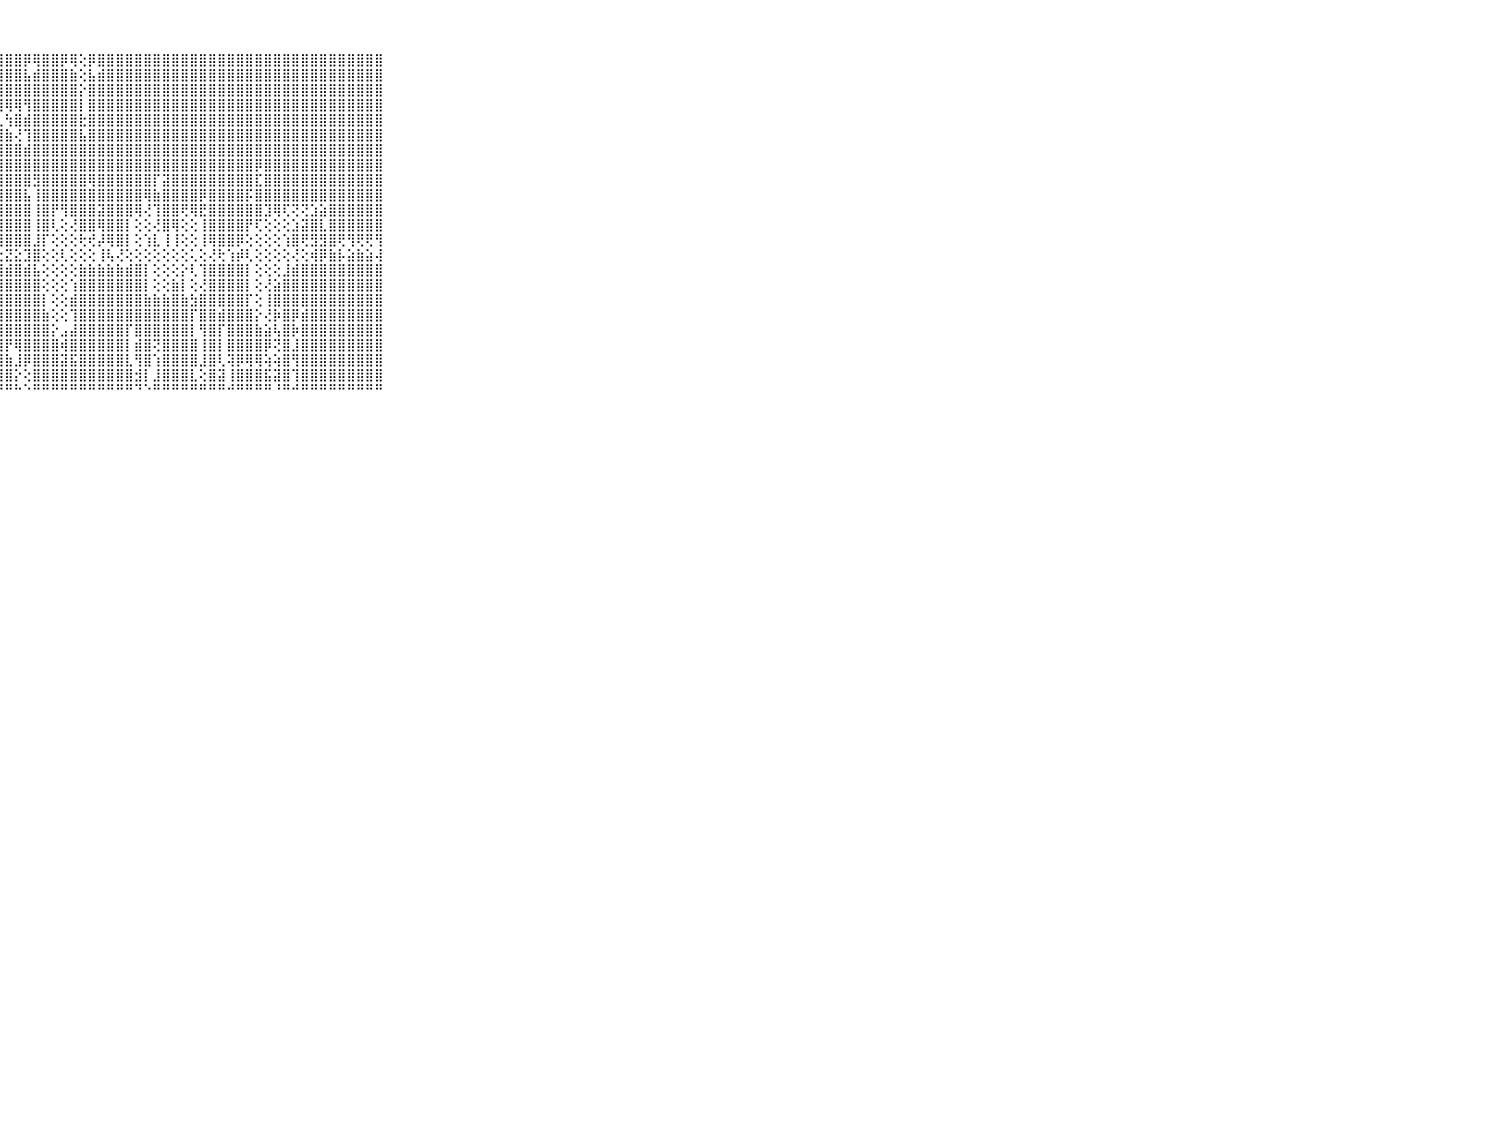

⠀⠀⠀⠀⠀⠀⠀⠀⠀⠀⠀⣝⢿⢿⣿⣿⣿⣿⣿⣿⣿⣿⣿⣿⣿⣿⣿⣿⣿⣿⡿⢿⣿⣿⡿⢿⢕⡿⣿⣿⣿⣿⣿⣿⣿⣿⣿⣿⣿⣿⣿⣿⣿⣿⣿⣿⣿⣿⣿⣿⣿⣿⣿⣿⣿⣿⣿⣿⣿⠀⠀⠀⠀⠀⠀⠀⠀⠀⠀⠀⠀
⠀⠀⠀⠀⠀⠀⠀⠀⠀⠀⠀⣿⣵⣸⣿⣿⣿⣿⣿⣿⣿⣿⣿⣿⣿⣿⣿⣿⣿⣿⣧⣾⣿⣿⣿⣷⢕⣧⣾⣿⣿⣿⣿⣿⣿⣿⣿⣿⣿⣿⣿⣿⣿⣿⣿⣿⣿⣿⣿⣿⣿⣿⣿⣿⣿⣿⣿⣿⣿⠀⠀⠀⠀⠀⠀⠀⠀⠀⠀⠀⠀
⠀⠀⠀⠀⠀⠀⠀⠀⠀⠀⠀⣿⣿⣿⣿⣿⣿⣿⣿⣿⣿⣿⣿⣿⣿⣿⣿⣿⣿⣿⣿⣿⣿⣿⣿⣿⡕⣿⣿⣿⣿⣿⣿⣿⣿⣿⣿⣿⣿⣿⣿⣿⣿⣿⣿⣿⣿⣿⣿⣿⣿⣿⣿⣿⣿⣿⣿⣿⣿⠀⠀⠀⠀⠀⠀⠀⠀⠀⠀⠀⠀
⠀⠀⠀⠀⠀⠀⠀⠀⠀⠀⠀⣿⣿⡿⢿⢿⢿⢿⢿⢿⢿⢿⢿⢿⡿⢿⢿⢿⢿⢿⢻⣿⣿⣿⣿⣿⡇⣿⣿⣿⣿⣿⣿⣿⣿⣿⣿⣿⣿⣿⣿⣿⣿⣿⣿⣿⣿⣿⣿⣿⣿⣿⣿⣿⣿⣿⣿⣿⣿⠀⠀⠀⠀⠀⠀⠀⠀⠀⠀⠀⠀
⠀⠀⠀⠀⠀⠀⠀⠀⠀⠀⠀⣿⣿⡇⣷⡷⢇⢷⣷⣺⣷⢗⢳⣷⣾⣷⣷⢇⢳⣿⣾⣿⣿⣿⣿⣿⣗⣿⣿⣿⣿⣿⣿⣿⣿⣿⣿⣿⣿⣿⣿⣿⣿⣿⣿⣿⣿⣿⣿⣿⣿⣿⣿⣿⣿⣿⣿⣿⣿⠀⠀⠀⠀⠀⠀⠀⠀⠀⠀⠀⠀
⠀⠀⠀⠀⠀⠀⠀⠀⠀⠀⠀⣿⣿⡏⢝⢱⣿⣧⢝⢝⢝⣿⣿⡎⢝⢝⢱⣿⣷⢜⢹⣿⣿⣿⣿⣿⣧⣿⣿⣿⣿⣿⣿⣿⣿⣿⣿⣿⣿⣿⣿⣿⣿⣿⣿⣿⣿⣿⣿⣿⣿⣿⣿⣿⣿⣿⣿⣿⣿⠀⠀⠀⠀⠀⠀⠀⠀⠀⠀⠀⠀
⠀⠀⠀⠀⠀⠀⠀⠀⠀⠀⠀⣿⣿⡇⢼⣿⣿⣿⣿⣳⣿⣿⣿⣿⣷⣾⣿⣿⣿⣿⣾⣿⣿⣿⣿⣿⣿⣿⣿⣿⣿⣿⣿⣿⣿⣿⣿⣿⣿⣿⣿⣿⣿⣿⣿⣿⣿⣿⣿⣿⣿⣿⣿⣿⣿⣿⣿⣿⣿⠀⠀⠀⠀⠀⠀⠀⠀⠀⠀⠀⠀
⠀⠀⠀⠀⠀⠀⠀⠀⠀⠀⠀⣿⣿⡇⢸⣿⣿⣿⣿⡇⣿⣿⣿⣿⣿⣿⣿⣿⣿⣿⣿⣿⣿⣿⣿⣿⣿⣿⣿⣿⣿⣿⣿⣿⣿⣿⣿⣿⣿⣿⣿⣿⣿⣿⣿⡿⣿⣿⣿⣿⣿⣿⣿⣿⣿⣿⣿⣿⣿⠀⠀⠀⠀⠀⠀⠀⠀⠀⠀⠀⠀
⠀⠀⠀⠀⠀⠀⠀⠀⠀⠀⠀⣿⣿⡇⢸⣿⣿⣿⣿⢕⣿⣿⣿⣿⡟⡏⣿⣿⣿⣿⣿⣻⣿⣿⣿⣿⣿⢿⣿⣿⣿⣿⣿⣿⡏⣽⣿⣿⣿⣿⣿⣿⣿⣿⣿⣏⣿⣿⣿⣿⣿⣿⣿⣿⣿⣿⣿⣿⣿⠀⠀⠀⠀⠀⠀⠀⠀⠀⠀⠀⠀
⠀⠀⠀⠀⠀⠀⠀⠀⠀⠀⠀⣿⣿⡇⢸⣿⣿⣿⣿⢕⢿⣿⣿⣿⡷⢇⣿⣿⣿⣿⣧⢸⣿⣿⣿⣿⣿⣿⣿⣿⣿⣿⣿⢿⣷⣿⣿⣿⣿⡿⣿⣿⣿⣿⡯⣿⣿⣿⣿⣿⣿⣿⣿⣿⣿⣿⣿⣿⣿⠀⠀⠀⠀⠀⠀⠀⠀⠀⠀⠀⠀
⠀⠀⠀⠀⠀⠀⠀⠀⠀⠀⠀⡯⣯⡇⢸⣿⣿⣽⢿⢕⡼⢝⢝⢻⣿⡇⣿⣿⣿⣿⣿⢸⣿⡟⢻⣿⣿⣿⣽⣿⣿⣿⢿⢜⢹⣿⣿⢟⢿⣟⣿⣿⣿⣿⣿⣿⣹⢿⢏⢝⢝⣱⣵⣿⣿⣿⣿⣿⣿⠀⠀⠀⠀⠀⠀⠀⠀⠀⠀⠀⠀
⠀⠀⠀⠀⠀⠀⠀⠀⠀⠀⠀⡯⡇⡕⢸⣿⣿⣽⣽⢱⢕⢕⢕⣕⣽⡇⣿⣿⣿⣿⣿⢸⣿⢇⢕⢜⣿⣿⢿⣿⣿⡇⢕⢕⢜⣿⢿⢕⢕⢸⣿⣿⣿⣿⡟⢏⢕⢕⢕⣱⣽⣿⣇⣿⣿⣿⣿⣿⣿⠀⠀⠀⠀⠀⠀⠀⠀⠀⠀⠀⠀
⠀⠀⠀⠀⠀⠀⠀⠀⠀⠀⠀⢕⢕⢕⢕⡗⢜⢝⣜⢕⢕⣕⣱⣿⣿⡇⣿⣿⣿⣿⣿⣸⡏⢕⢕⢕⢗⢞⡼⢿⣿⡇⢕⢱⣇⢸⢸⢕⢕⢸⢿⣿⣿⡿⢕⢕⢕⢕⢱⣿⢟⣻⣻⣿⢟⢻⢟⢟⢻⠀⠀⠀⠀⠀⠀⠀⠀⠀⠀⠀⠀
⠀⠀⠀⠀⠀⠀⠀⠀⠀⠀⠀⢕⢕⢕⢕⢕⢕⢕⢕⢕⢜⢜⢝⢝⣝⢕⢕⢕⣝⣕⣹⣿⢕⢕⢇⢕⢕⢕⢸⢧⢜⢕⢕⢕⢕⢕⢕⢕⢅⢕⢜⢗⢱⡾⢇⢕⢕⢕⢕⢜⢕⢾⡿⣷⡧⣵⣷⣵⢼⠀⠀⠀⠀⠀⠀⠀⠀⠀⠀⠀⠀
⠀⠀⠀⠀⠀⠀⠀⠀⠀⠀⠀⣕⣕⣱⣵⣽⣽⣵⣽⣽⣵⣵⣵⣵⣽⣵⣵⣼⣾⣿⣾⣧⢕⢕⢕⢕⣷⣷⣷⣷⣷⣾⣿⡇⢕⢕⢕⡕⢇⢹⣿⣿⣿⣿⡇⢕⢕⢕⣸⣾⣿⣿⣿⣿⣿⣿⣿⣿⣿⠀⠀⠀⠀⠀⠀⠀⠀⠀⠀⠀⠀
⠀⠀⠀⠀⠀⠀⠀⠀⠀⠀⠀⣿⣿⣿⣿⣿⣿⣿⣿⣿⣿⣿⣿⣿⣿⣿⣿⣿⣿⣿⣿⣿⢕⢕⢕⢱⣿⣿⣿⣿⣿⣿⣿⡇⢕⢕⣷⡇⢕⢜⣿⣿⣿⣿⡇⢕⢜⣵⣿⣿⣿⣿⣿⣿⣿⣿⣿⣿⣿⠀⠀⠀⠀⠀⠀⠀⠀⠀⠀⠀⠀
⠀⠀⠀⠀⠀⠀⠀⠀⠀⠀⠀⣿⣿⣿⣿⣿⣿⣿⣿⣿⣿⣿⣿⣿⣿⣿⣿⣿⣿⣿⣿⣿⡇⢕⢕⣾⣿⣿⣿⣿⣿⣿⣿⣷⣷⣷⣿⣷⣳⣿⣿⣿⣿⣿⡏⢕⢸⣿⣿⣿⣿⣿⣿⣿⣿⣿⣿⣿⣿⠀⠀⠀⠀⠀⠀⠀⠀⠀⠀⠀⠀
⠀⠀⠀⠀⠀⠀⠀⠀⠀⠀⠀⣿⣿⣿⣿⣿⣿⣿⣿⣿⣿⣿⣿⣿⣿⣿⣿⣿⣿⣿⣿⣿⣷⢕⢕⢹⣿⣿⣿⣿⣿⣿⣿⣿⣿⣿⣿⣿⡏⣿⣿⣾⣿⣿⣿⡕⢜⡷⣿⡿⣾⣿⣿⣿⣿⣿⣿⣿⣿⠀⠀⠀⠀⠀⠀⠀⠀⠀⠀⠀⠀
⠀⠀⠀⠀⠀⠀⠀⠀⠀⠀⠀⣿⣿⣿⣿⣿⣿⣿⣿⣿⣿⣿⣿⣿⣿⣿⣿⣿⣿⣿⣿⣿⣿⡕⣠⣼⣿⣿⣿⣿⣿⡏⣿⣿⣿⣿⣿⣿⡇⢻⣿⡏⣿⣿⣿⣷⣵⢧⣿⡷⣿⣿⣿⣿⣿⣿⣿⣿⣿⠀⠀⠀⠀⠀⠀⠀⠀⠀⠀⠀⠀
⠀⠀⠀⠀⠀⠀⠀⠀⠀⠀⠀⣿⣿⣿⣿⣿⣿⣿⣿⣿⣿⣿⣿⣿⣿⣿⣿⣿⡟⢿⣿⣿⣿⣿⢾⣿⣿⣿⣿⣿⣿⡇⣾⣿⢝⣿⣿⣿⣿⢸⣿⡇⣿⣿⣿⣿⡿⢝⣿⣸⣿⣿⣿⣿⣿⣿⣿⣿⣿⠀⠀⠀⠀⠀⠀⠀⠀⠀⠀⠀⠀
⠀⠀⠀⠀⠀⠀⠀⠀⠀⠀⠀⣿⣿⣿⣿⣿⣿⣿⣿⣿⣿⣿⣿⣿⣿⣿⣿⣿⣷⣸⡿⣿⣿⣿⣽⣯⣿⣿⣿⣿⣿⣇⢻⣿⢱⣿⣿⣿⣿⣸⣿⢇⢽⡿⢿⢿⢵⢵⣿⢻⣿⣿⣿⣿⣿⣿⣿⣿⣿⠀⠀⠀⠀⠀⠀⠀⠀⠀⠀⠀⠀
⠀⠀⠀⠀⠀⠀⠀⠀⠀⠀⠀⣿⣿⣿⣿⣿⣿⣿⣿⣿⣿⣿⣿⣿⣿⣿⣿⣿⣿⡕⢕⣿⣿⣿⣿⣿⣿⣿⣿⣿⣿⣿⣺⡇⣸⣿⣿⣿⣇⢕⣿⣽⢸⣿⣿⣿⣯⣽⣿⢹⣿⣿⣿⣿⣿⣿⣿⣿⣿⠀⠀⠀⠀⠀⠀⠀⠀⠀⠀⠀⠀
⠀⠀⠀⠀⠀⠀⠀⠀⠀⠀⠀⠛⠛⠛⠛⠛⠛⠛⠛⠛⠛⠛⠛⠛⠛⠛⠛⠛⠛⠓⠑⠛⠛⠛⠛⠛⠛⠛⠛⠛⠛⠛⠙⠑⠛⠛⠛⠛⠛⠛⠛⠛⠚⠛⠛⠛⠛⠘⠛⠚⠛⠛⠛⠛⠛⠛⠛⠛⠛⠀⠀⠀⠀⠀⠀⠀⠀⠀⠀⠀⠀